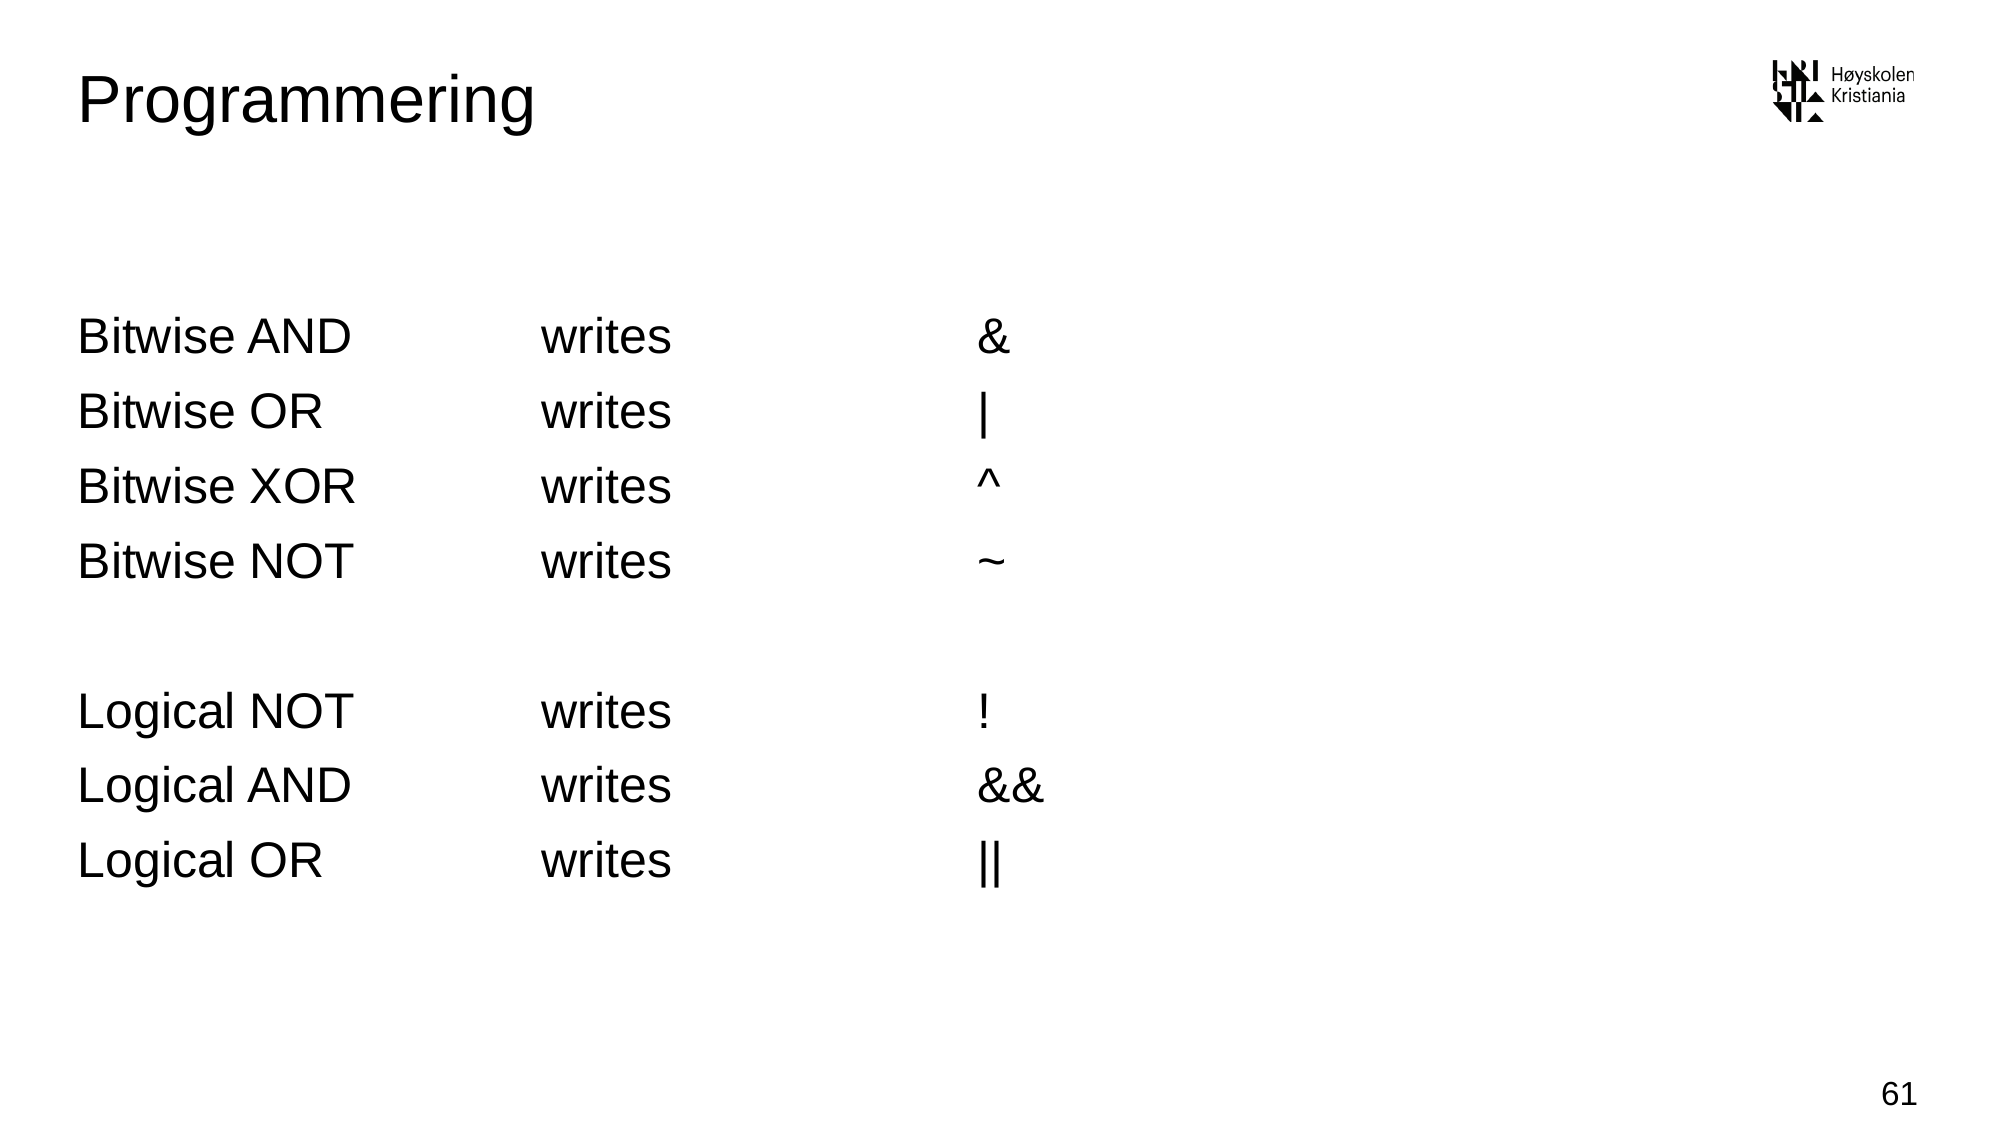

# Programmering
Bitwise AND 		 writes  		&
Bitwise OR 		 writes 		|
Bitwise XOR 		 writes 		^
Bitwise NOT 		 writes 		~

Logical NOT 		 writes 		!
Logical AND 		 writes 		&&
Logical OR 		 writes 		||